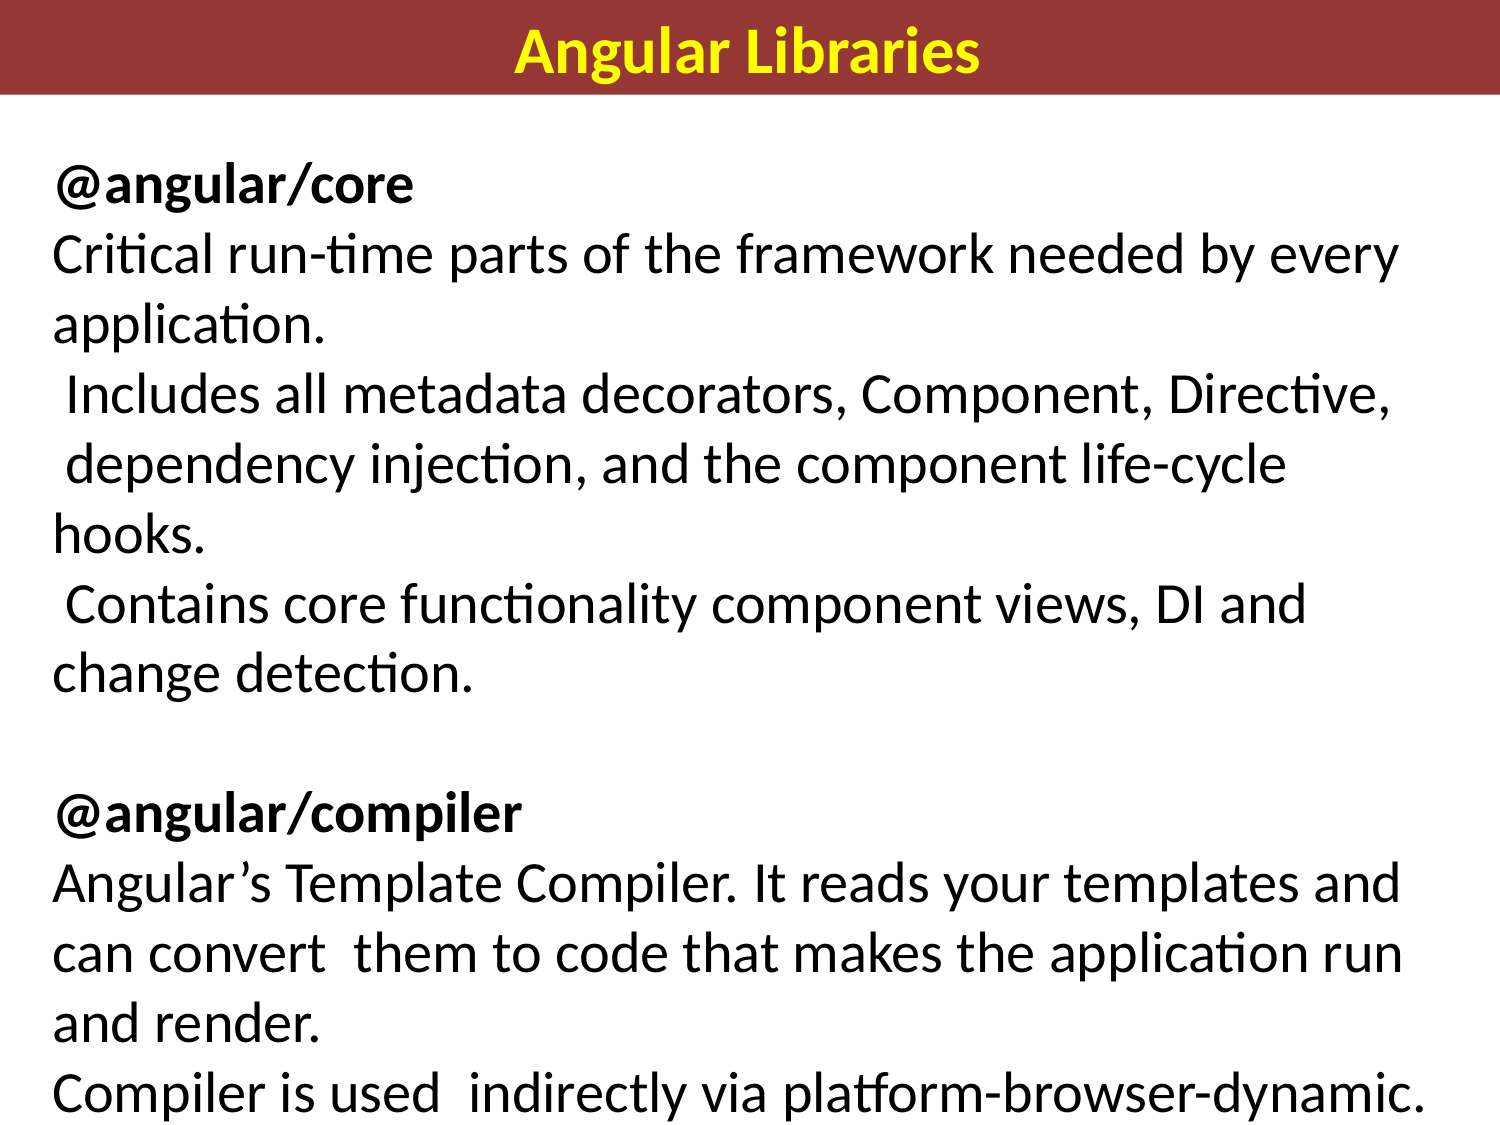

Angular Libraries
@angular/core
Critical run-time parts of the framework needed by every application.
 Includes all metadata decorators, Component, Directive,
 dependency injection, and the component life-cycle hooks.
 Contains core functionality component views, DI and change detection.

@angular/compiler
Angular’s Template Compiler. It reads your templates and can convert  them to code that makes the application run and render.
Compiler is used  indirectly via platform-browser-dynamic.